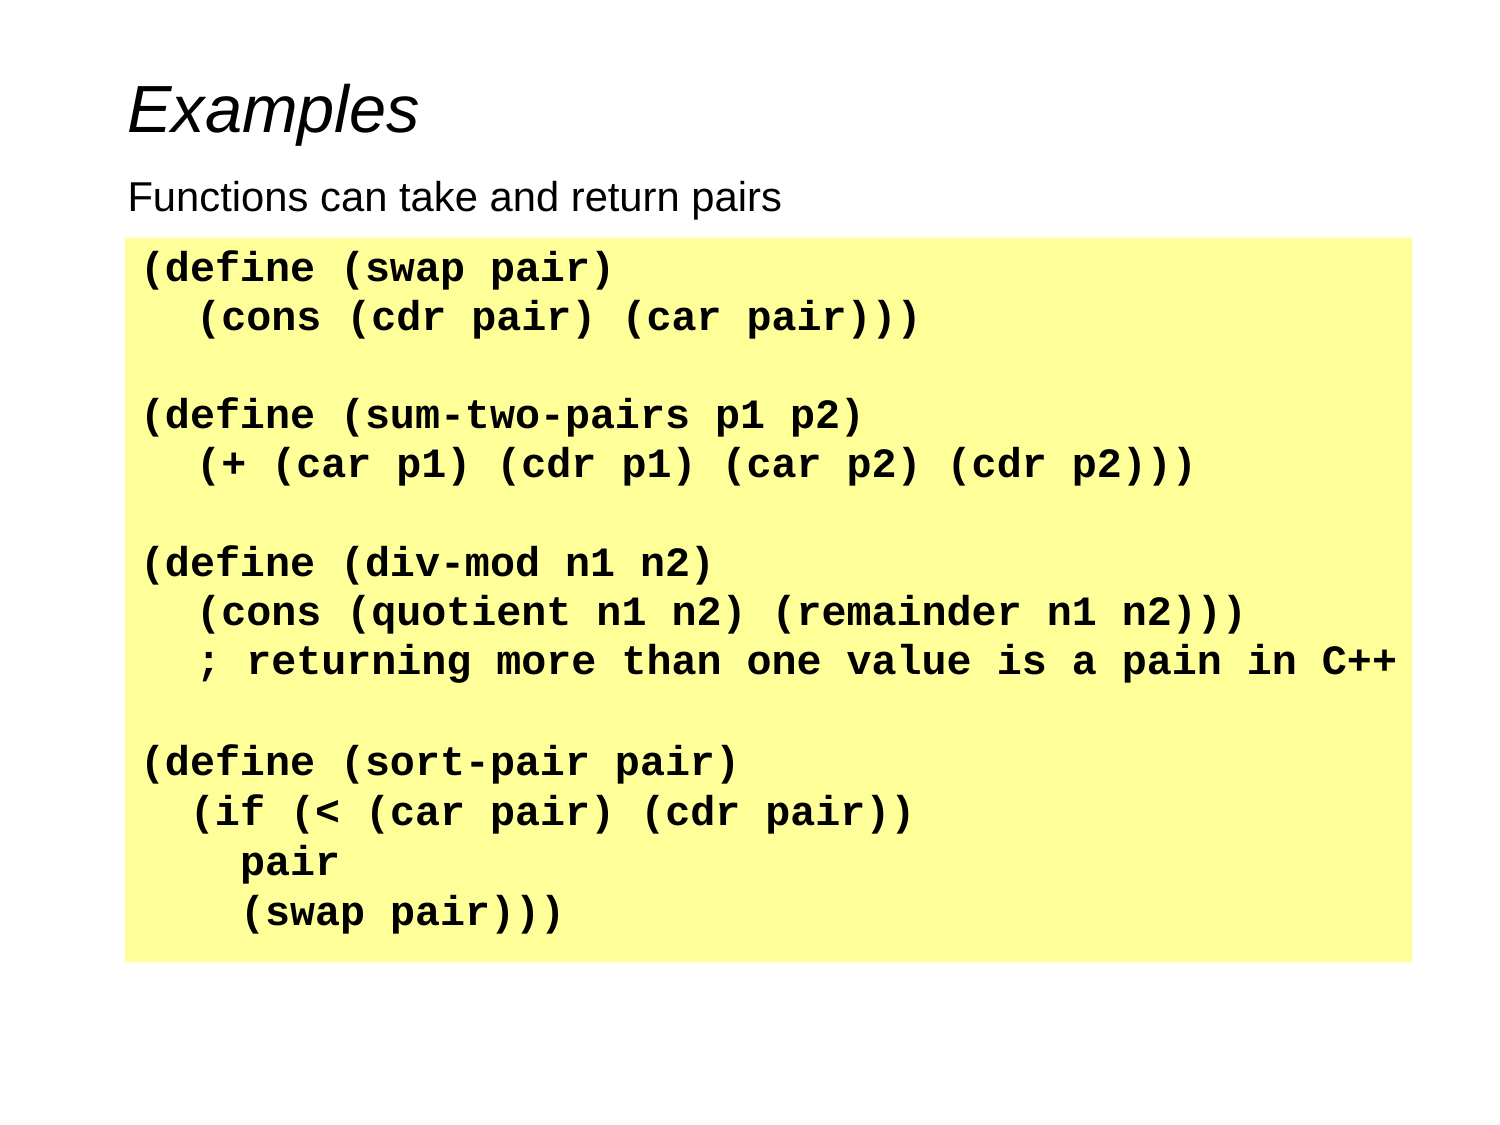

# Examples
Functions can take and return pairs
(define (swap pair)
	(cons (cdr pair) (car pair)))

(define (sum-two-pairs p1 p2)
	(+ (car p1) (cdr p1) (car p2) (cdr p2)))

(define (div-mod n1 n2)
	(cons (quotient n1 n2) (remainder n1 n2)))
	; returning more than one value is a pain in C++

(define (sort-pair pair)
  (if (< (car pair) (cdr pair))
    pair
    (swap pair)))